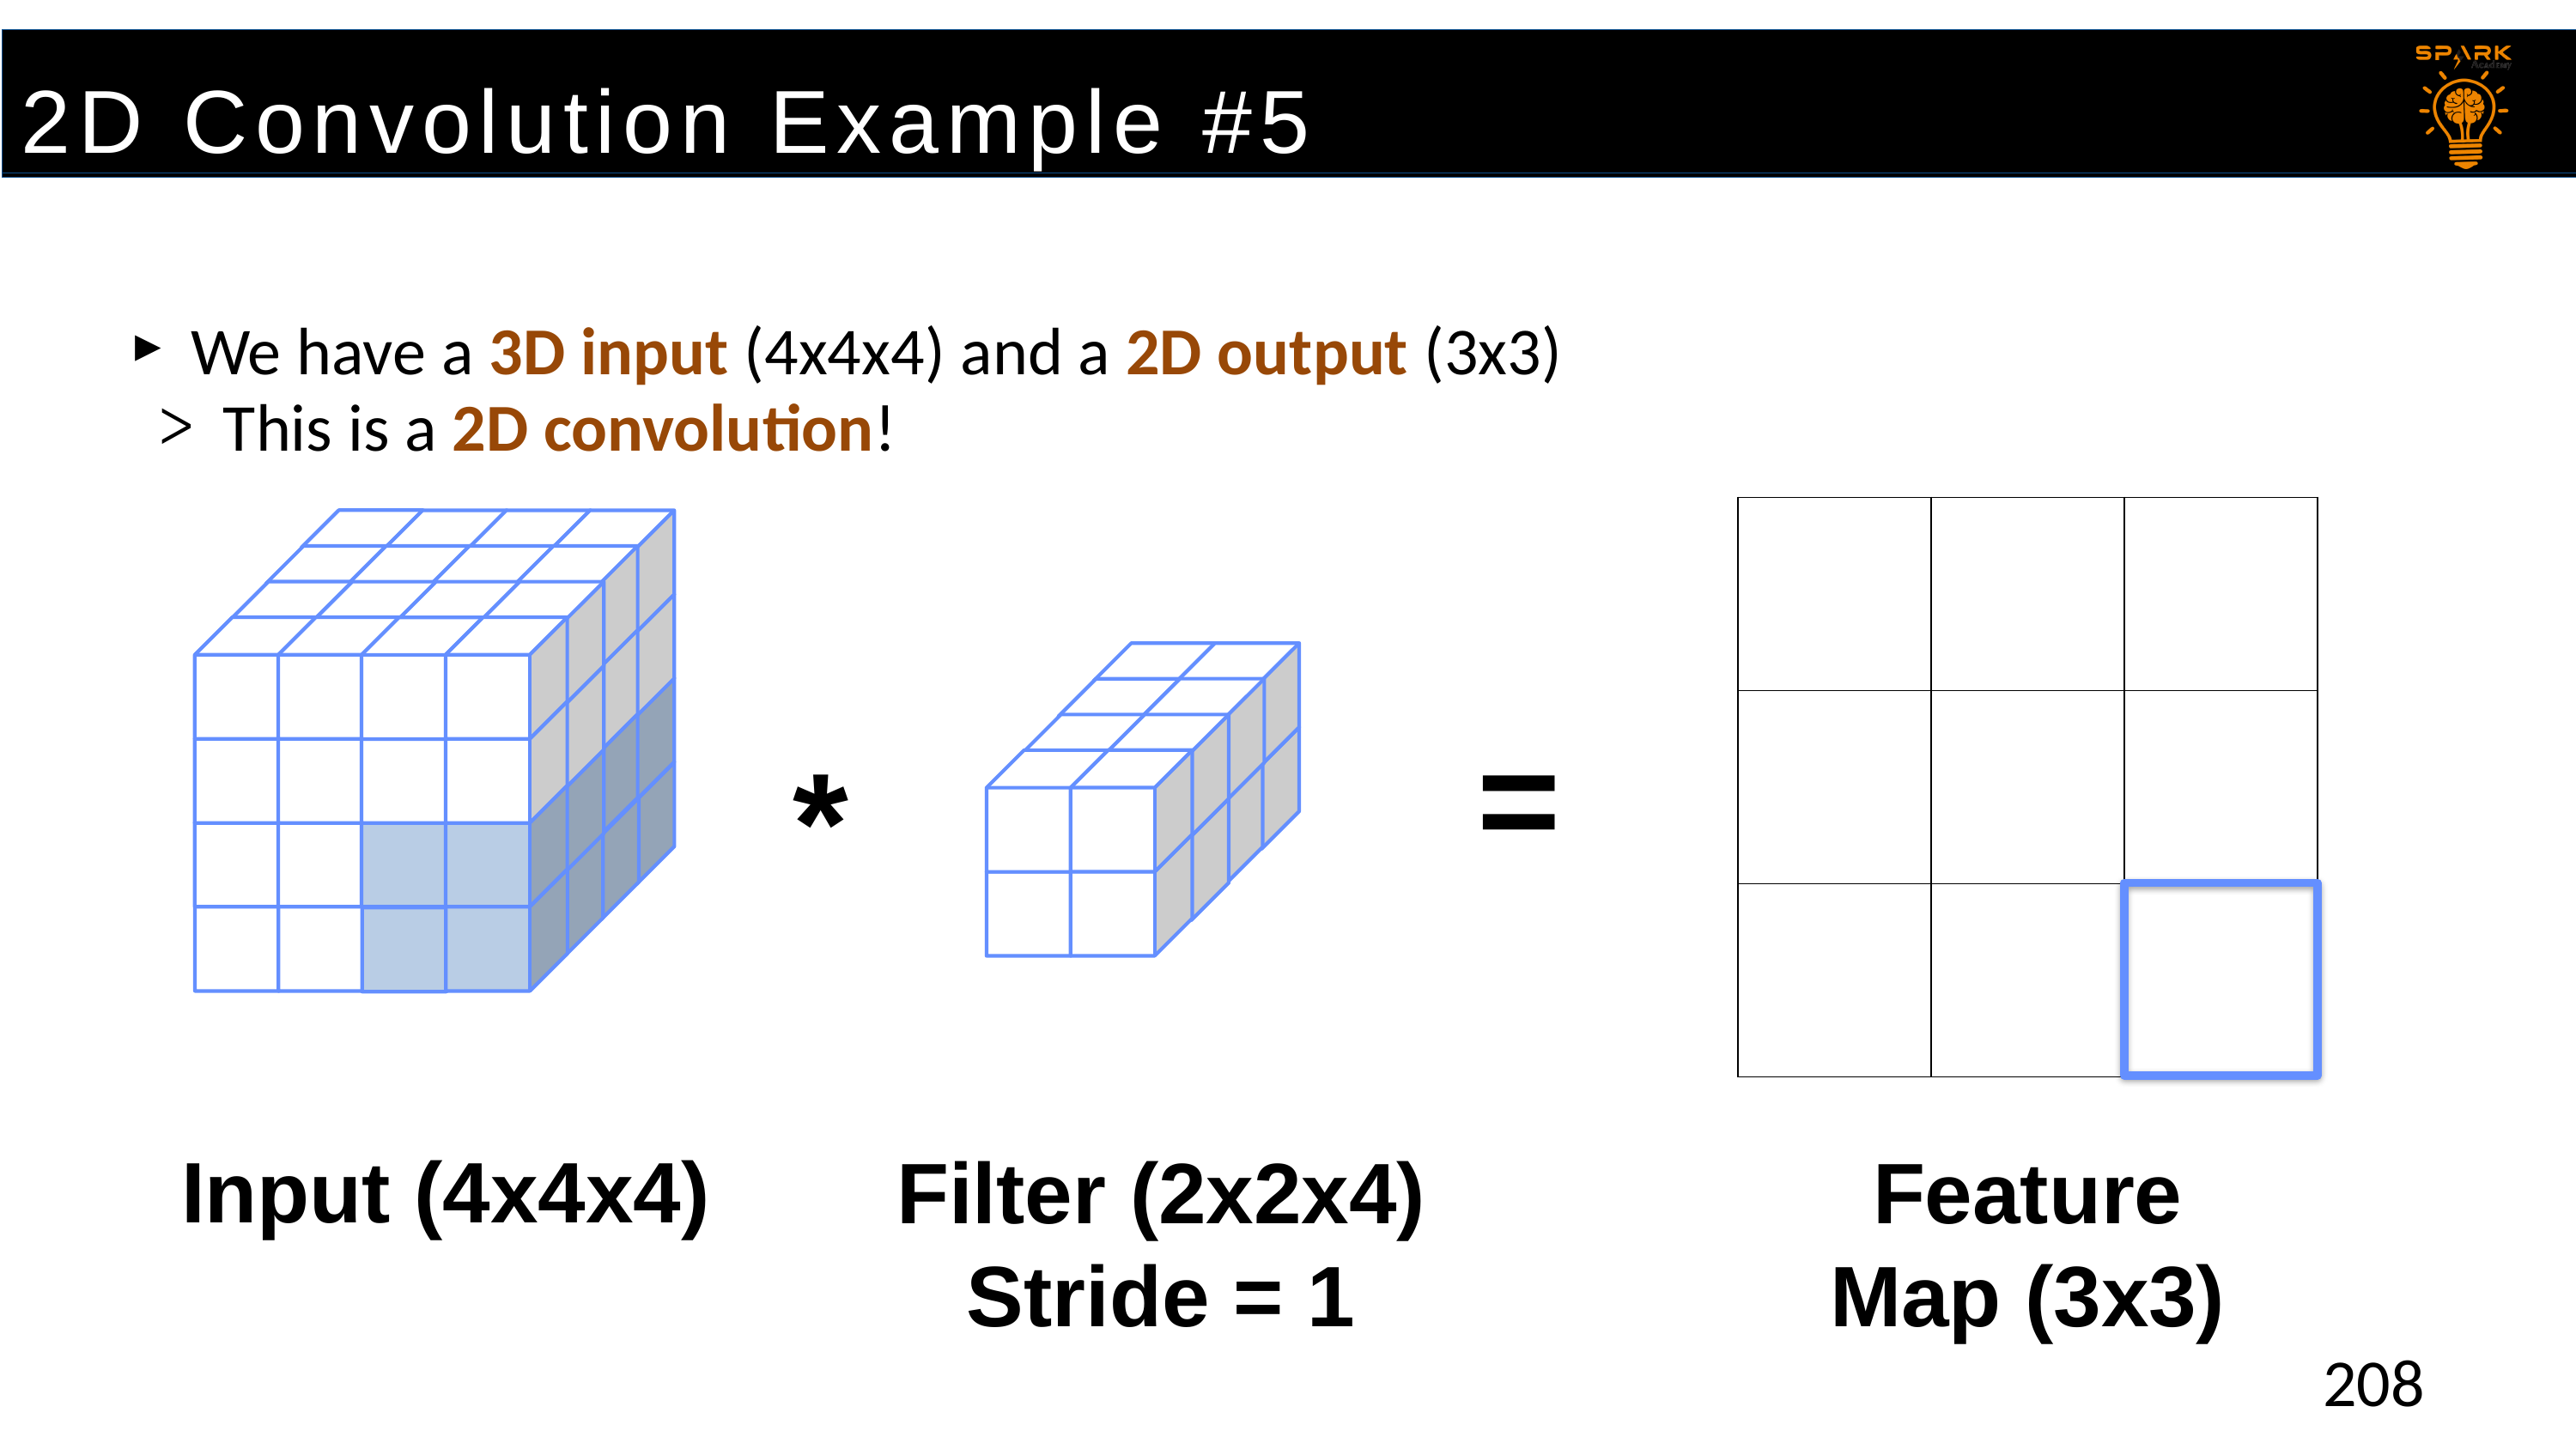

2D Convolution Example #5
# 2D Convolution Example #5

We have a 3D input (4x4x4) and a 2D output (3x3)
This is a 2D convolution!
|  |  |  |
| --- | --- | --- |
|  |  |  |
|  |  |  |

=
*

Input (4x4x4)
Filter (2x2x4)
Stride = 1
Feature
Map (3x3)
208
208